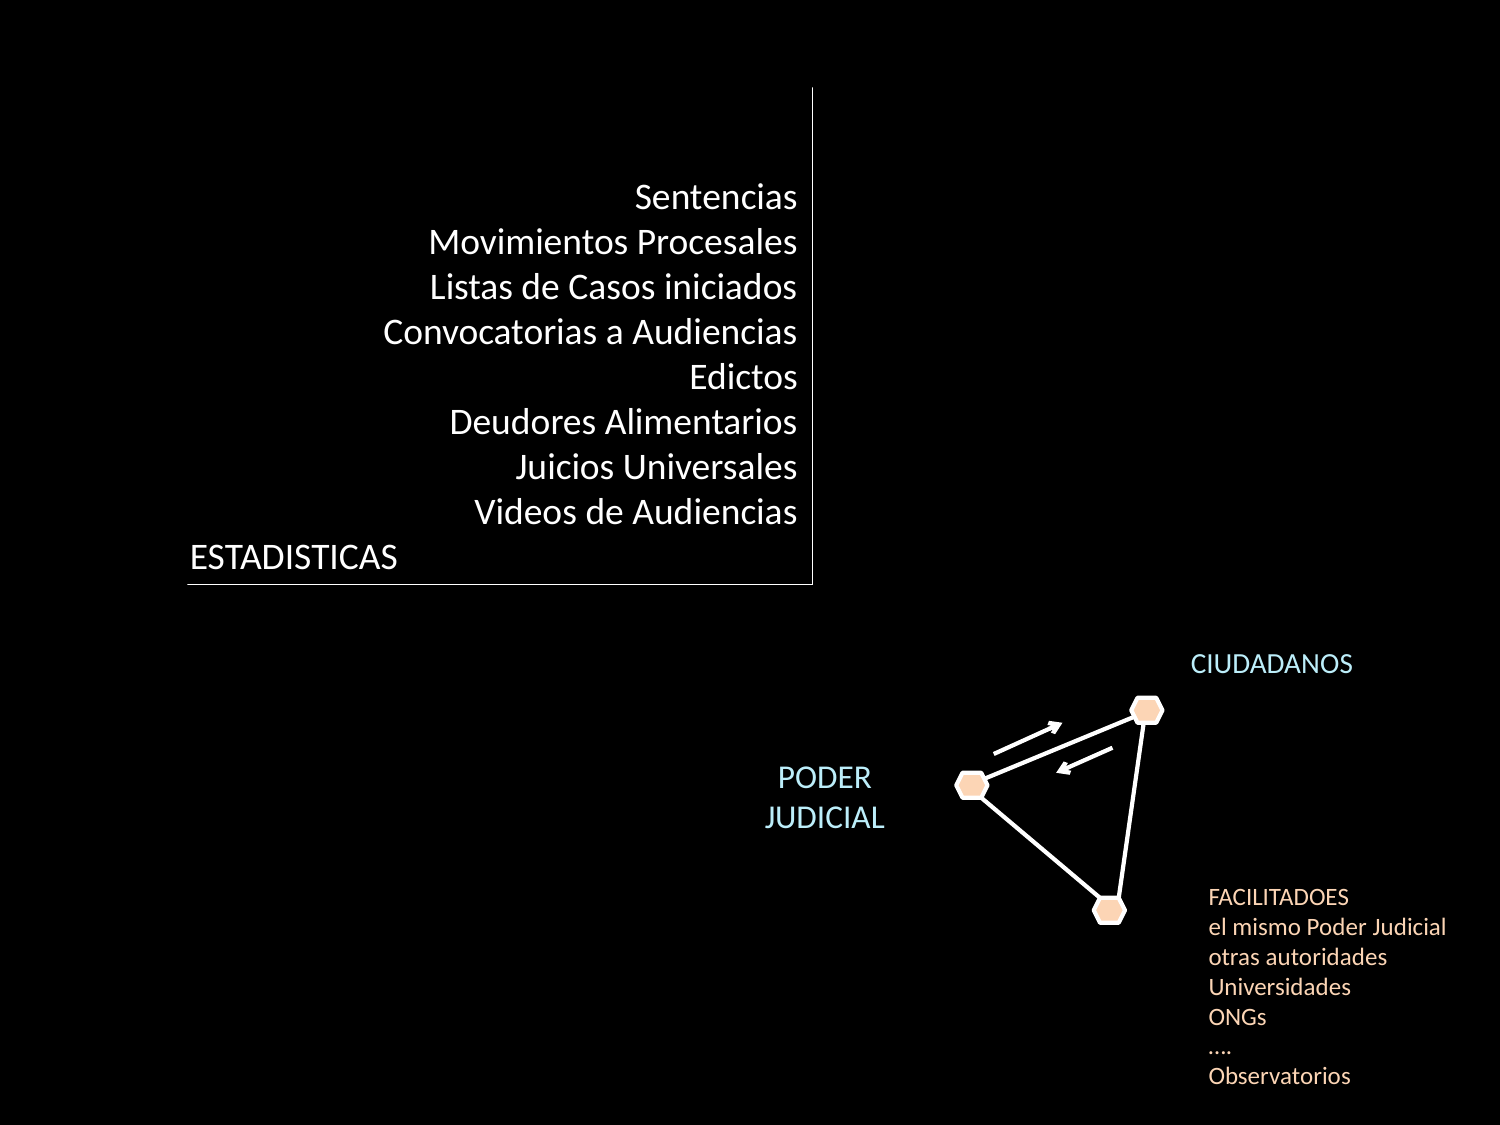

Sentencias
Movimientos Procesales
Listas de Casos iniciados
Convocatorias a Audiencias
Edictos
Deudores Alimentarios
Juicios Universales
Videos de Audiencias
ESTADISTICAS
CIUDADANOS

PODER
JUDICIAL

FACILITADOES
el mismo Poder Judicial
otras autoridades
Universidades
ONGs
….
Observatorios